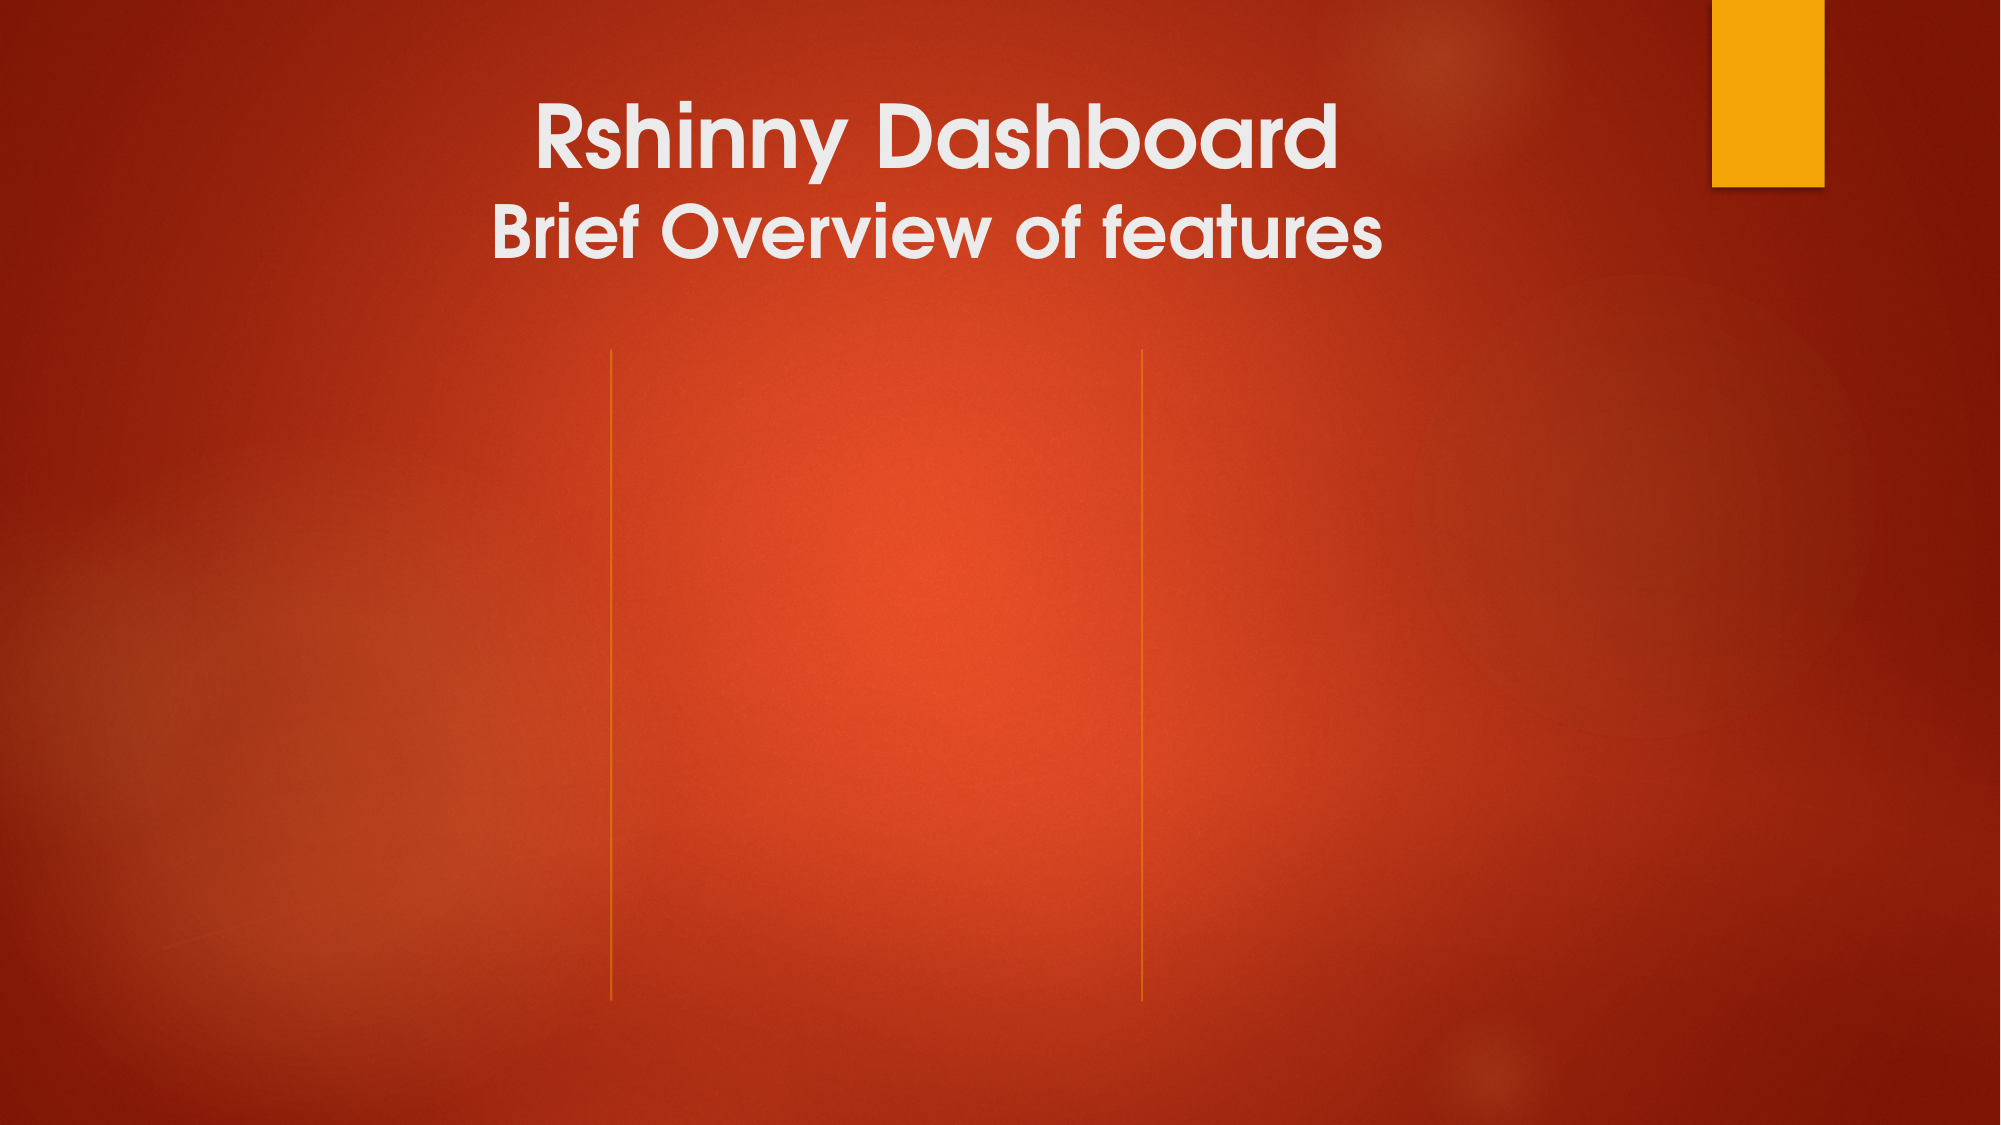

# Rshinny Dashboard Brief Overview of features